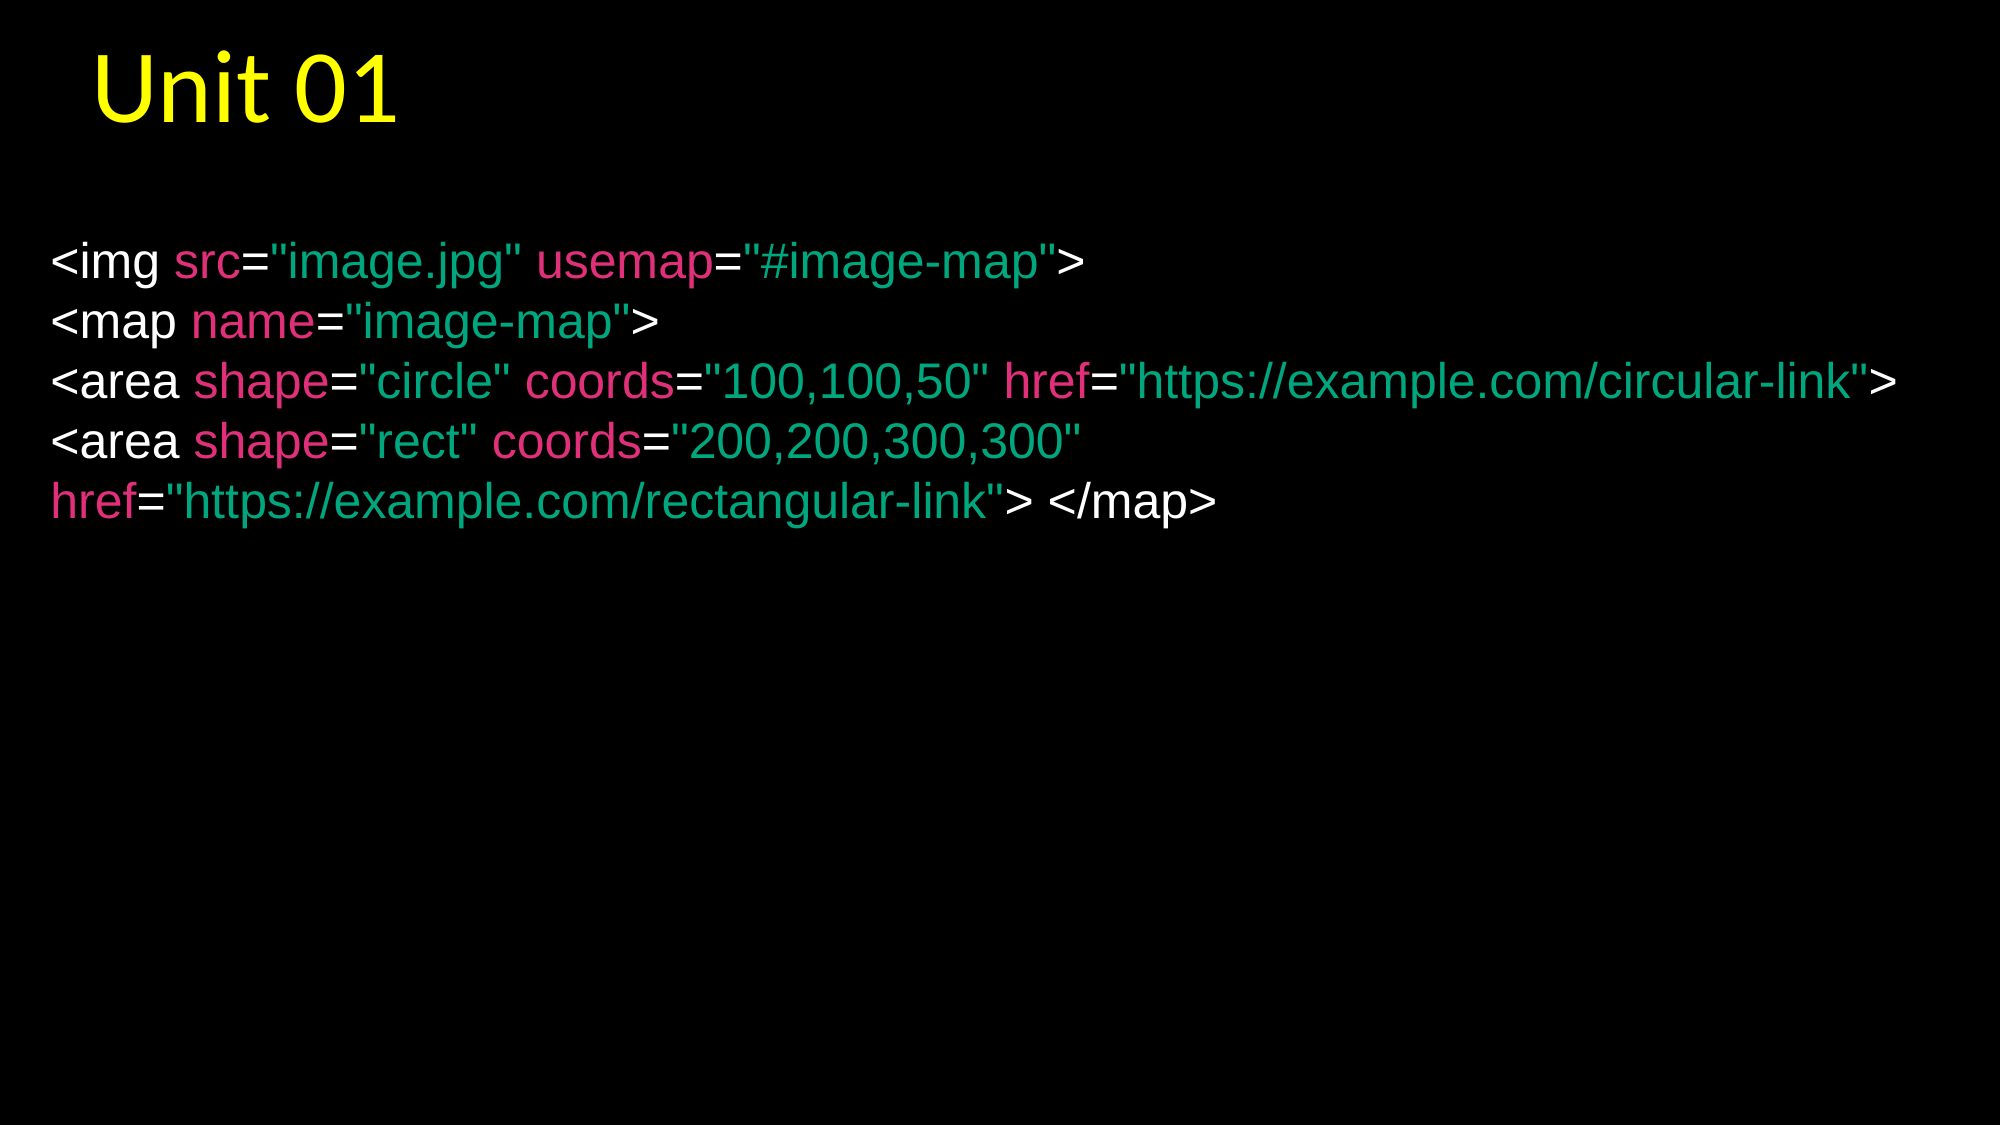

Unit 01
<img src="image.jpg" usemap="#image-map">
<map name="image-map">
<area shape="circle" coords="100,100,50" href="https://example.com/circular-link">
<area shape="rect" coords="200,200,300,300" href="https://example.com/rectangular-link"> </map>